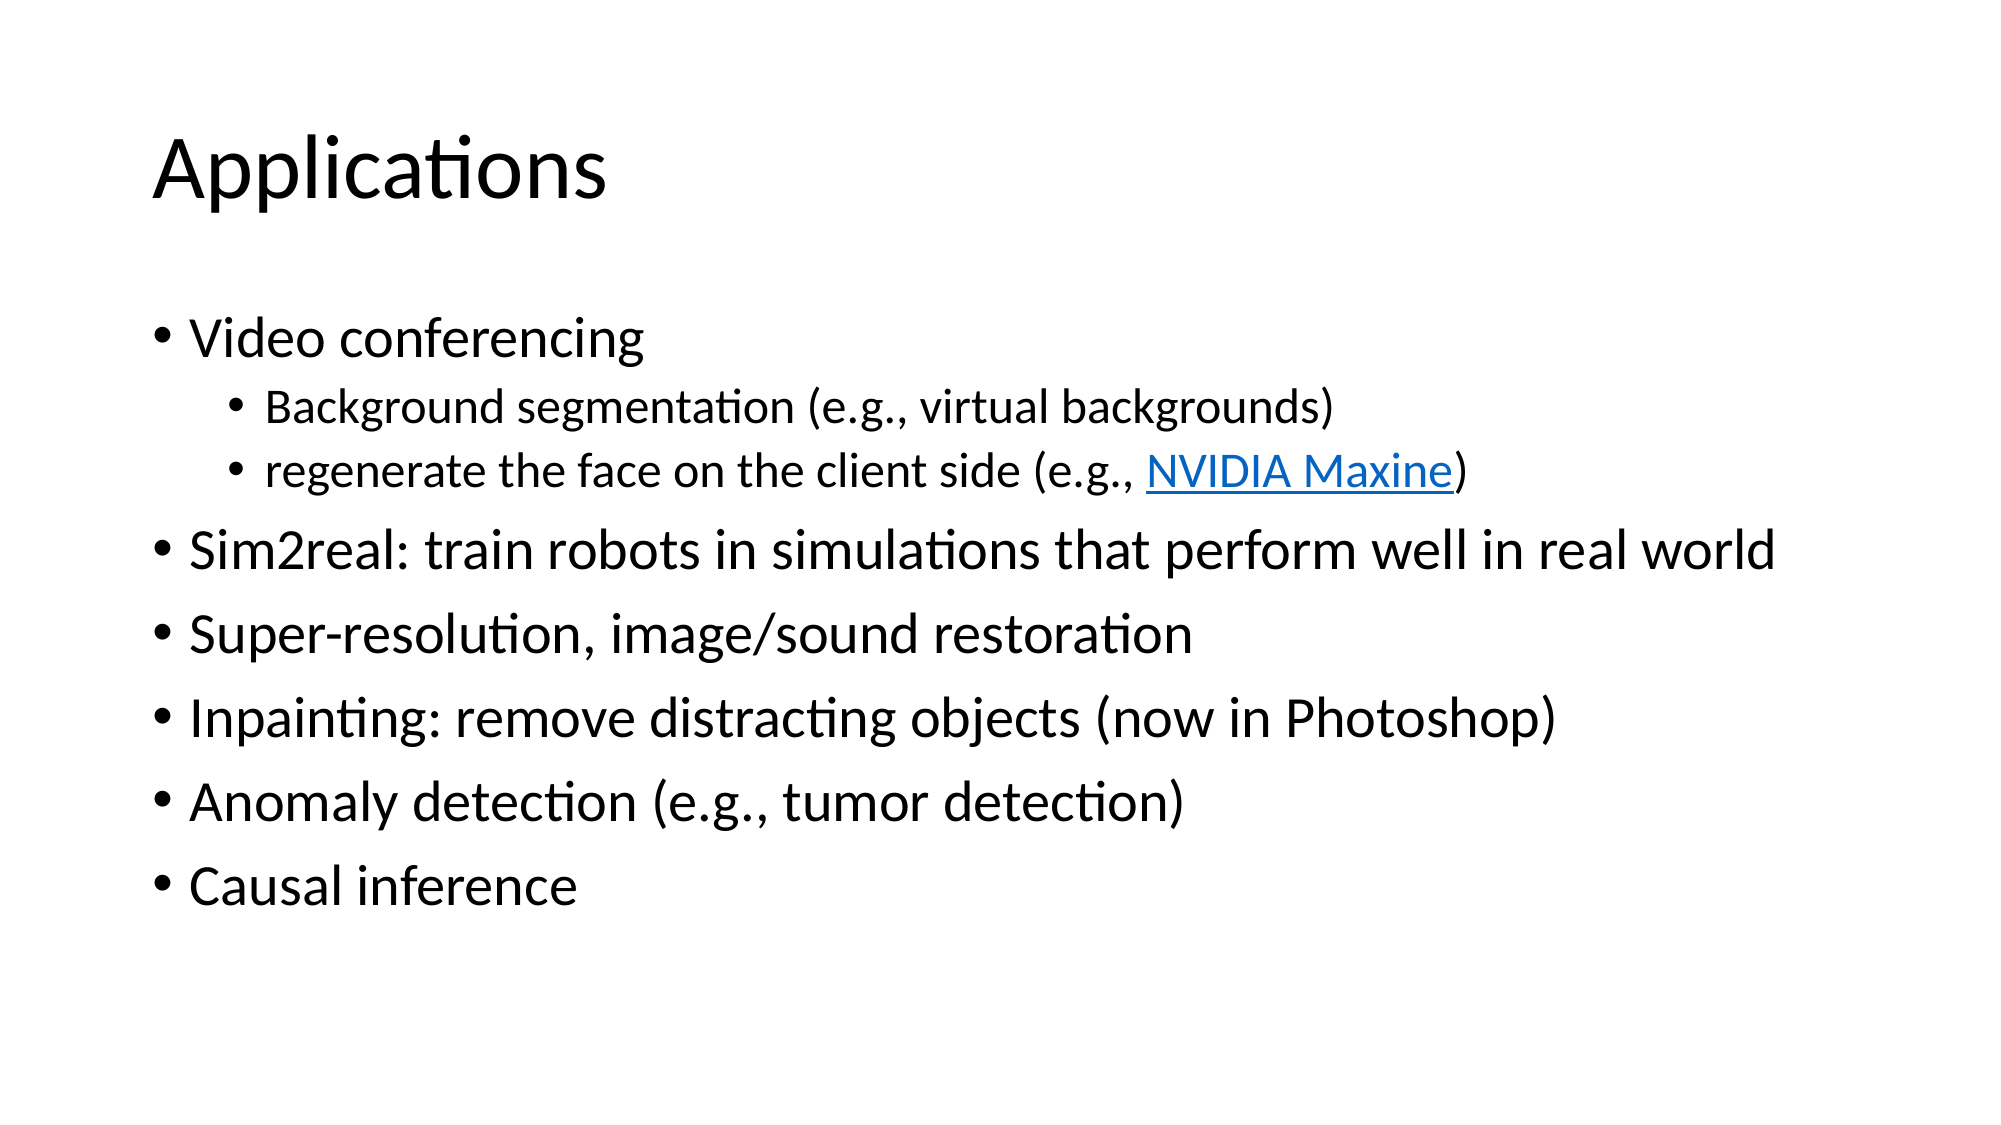

# Applications
Video conferencing
Background segmentation (e.g., virtual backgrounds)
regenerate the face on the client side (e.g., NVIDIA Maxine)
Sim2real: train robots in simulations that perform well in real world
Super-resolution, image/sound restoration
Inpainting: remove distracting objects (now in Photoshop)
Anomaly detection (e.g., tumor detection)
Causal inference